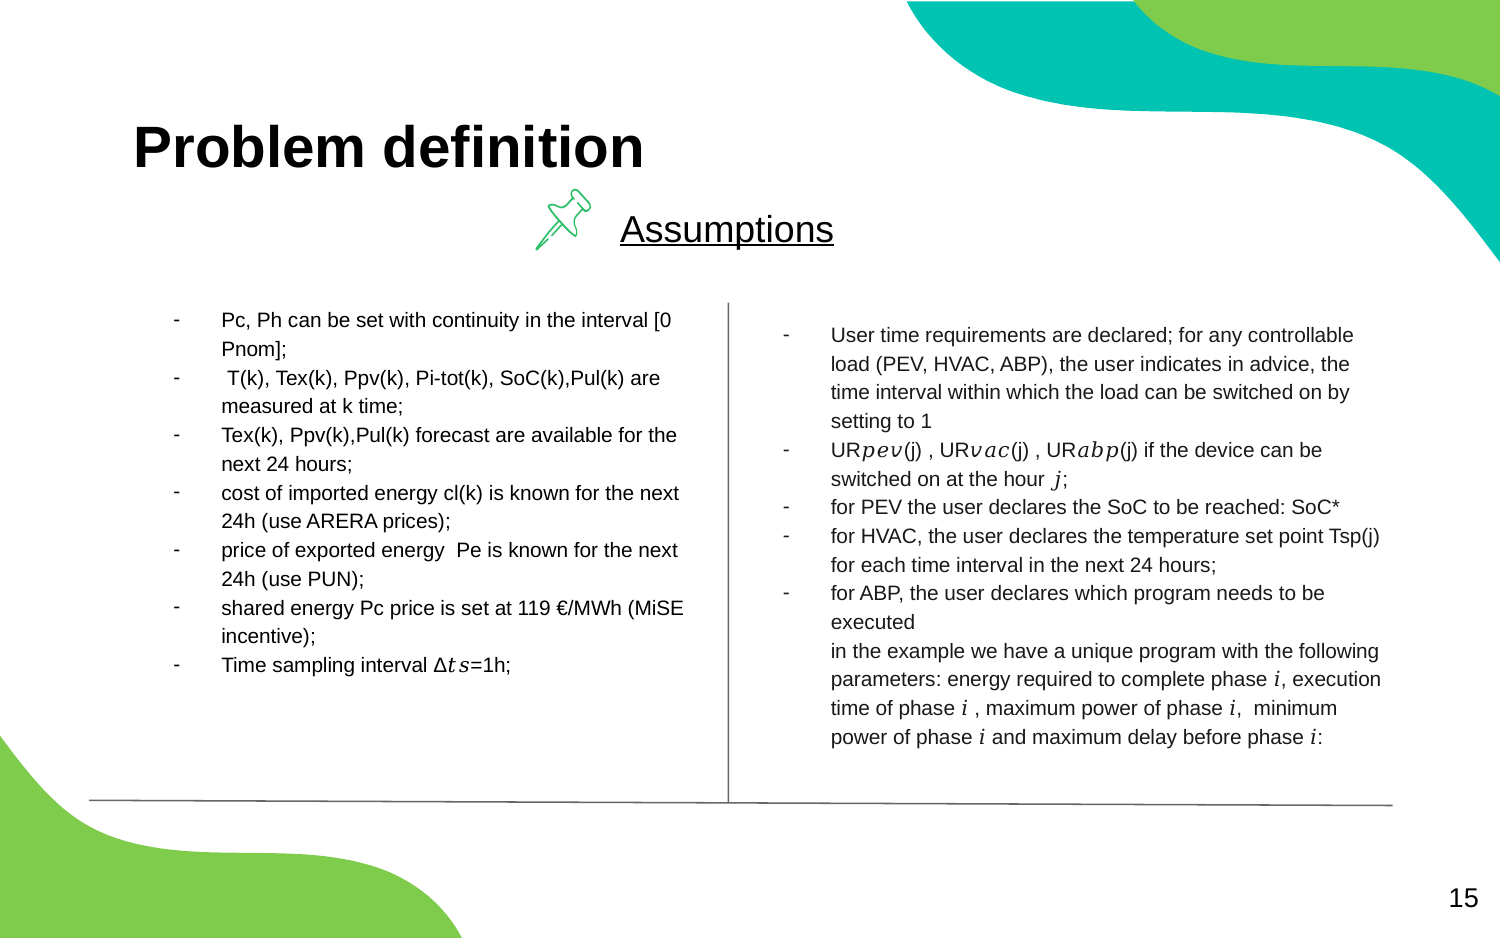

# Problem definition

Assumptions
Pc, Ph can be set with continuity in the interval [0 Pnom];
 T(k), Tex(k), Ppv(k), Pi-tot(k), SoC(k),Pul(k) are measured at k time;
Tex(k), Ppv(k),Pul(k) forecast are available for the next 24 hours;
cost of imported energy cl(k) is known for the next 24h (use ARERA prices);
price of exported energy  Pe is known for the next 24h (use PUN);
shared energy Pc price is set at 119 €/MWh (MiSE incentive);
Time sampling interval Δ𝑡𝑠=1h;

User time requirements are declared; for any controllable load (PEV, HVAC, ABP), the user indicates in advice, the time interval within which the load can be switched on by setting to 1
UR𝑝𝑒𝑣(j) , UR𝑣𝑎𝑐(j) , UR𝑎𝑏𝑝(j) if the device can be switched on at the hour 𝑗;
for PEV the user declares the SoC to be reached: SoC*
for HVAC, the user declares the temperature set point Tsp(j) for each time interval in the next 24 hours;
for ABP, the user declares which program needs to be executed
in the example we have a unique program with the following parameters: energy required to complete phase 𝑖, execution time of phase 𝑖 , maximum power of phase 𝑖,  minimum power of phase 𝑖 and maximum delay before phase 𝑖:

15